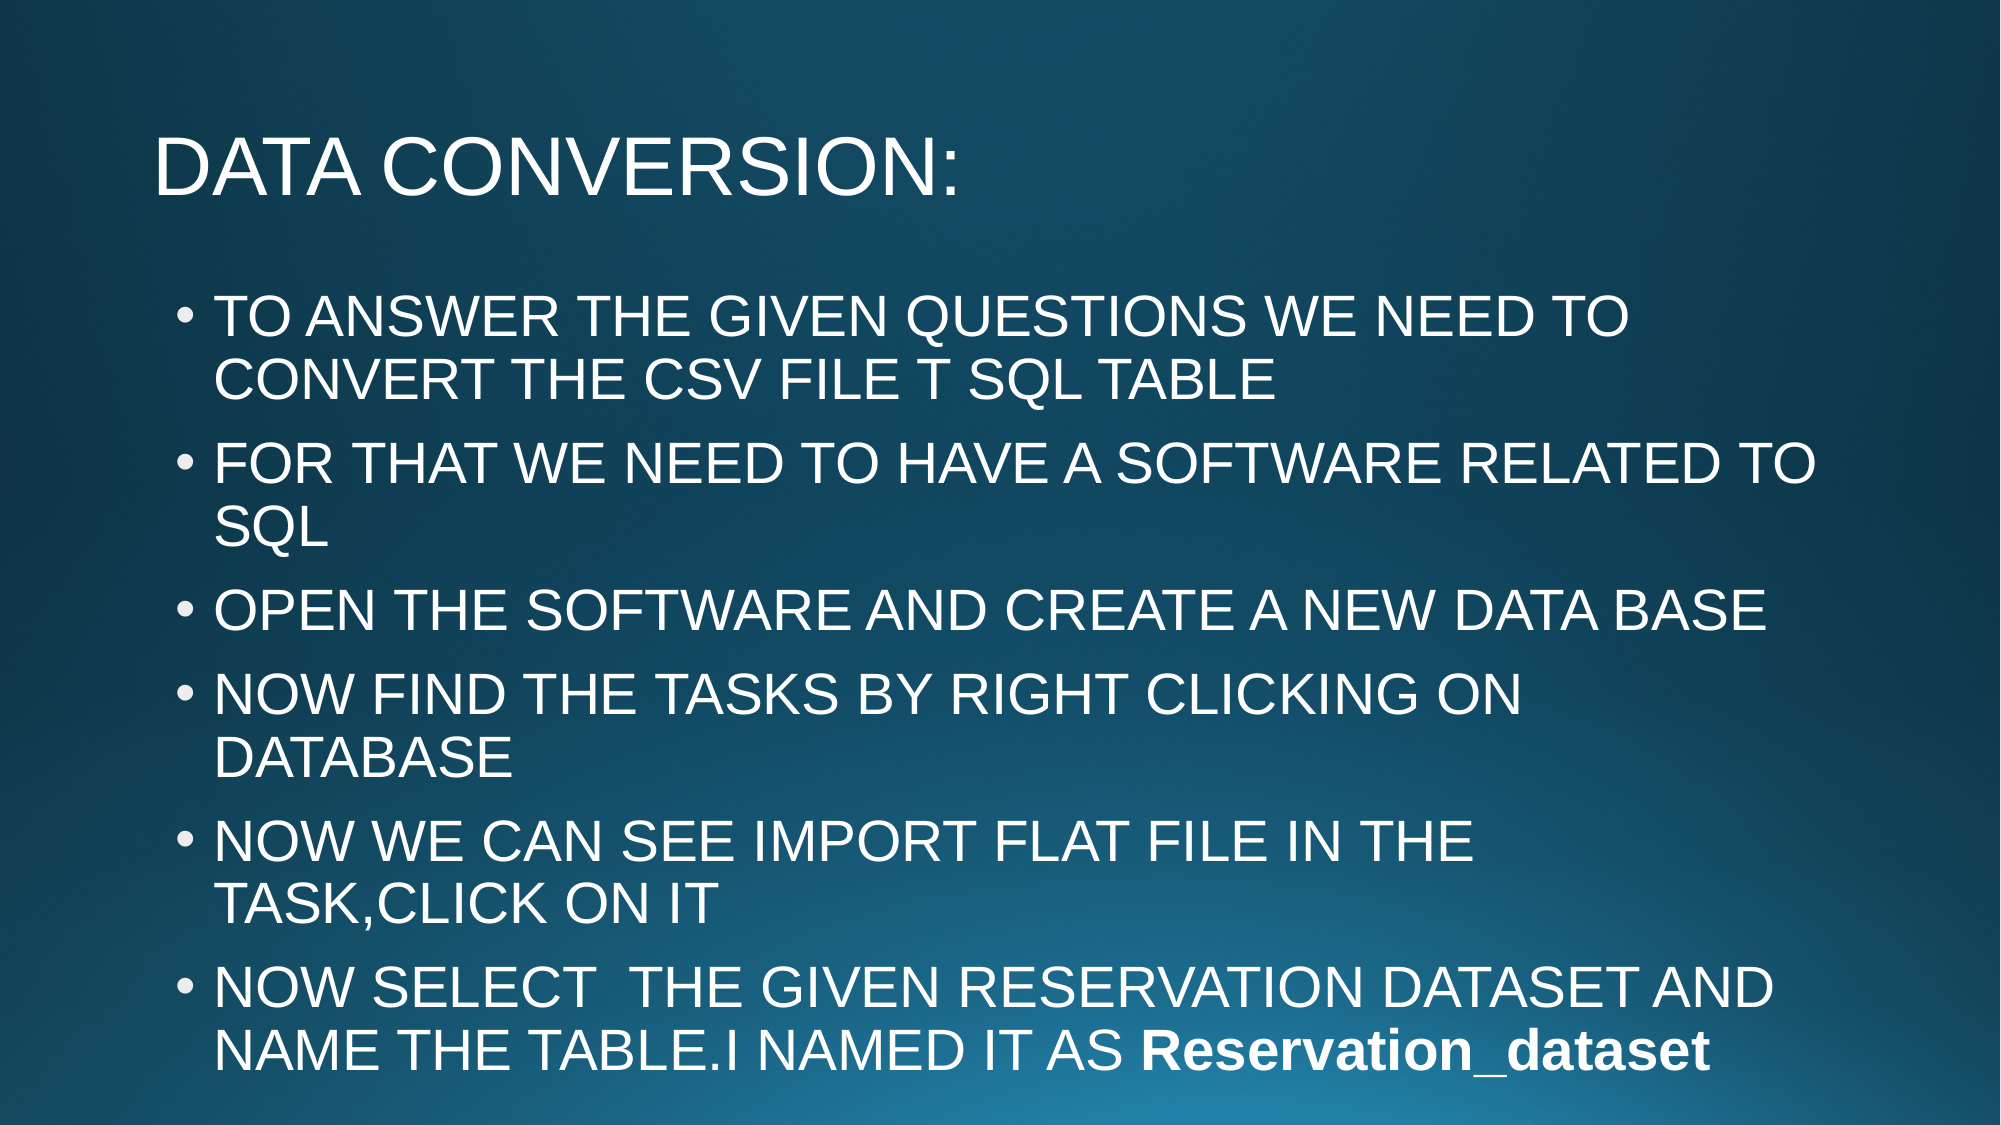

# DATA CONVERSION:
TO ANSWER THE GIVEN QUESTIONS WE NEED TO CONVERT THE CSV FILE T SQL TABLE
FOR THAT WE NEED TO HAVE A SOFTWARE RELATED TO SQL
OPEN THE SOFTWARE AND CREATE A NEW DATA BASE
NOW FIND THE TASKS BY RIGHT CLICKING ON DATABASE
NOW WE CAN SEE IMPORT FLAT FILE IN THE TASK,CLICK ON IT
NOW SELECT  THE GIVEN RESERVATION DATASET AND NAME THE TABLE.I NAMED IT AS Reservation_dataset